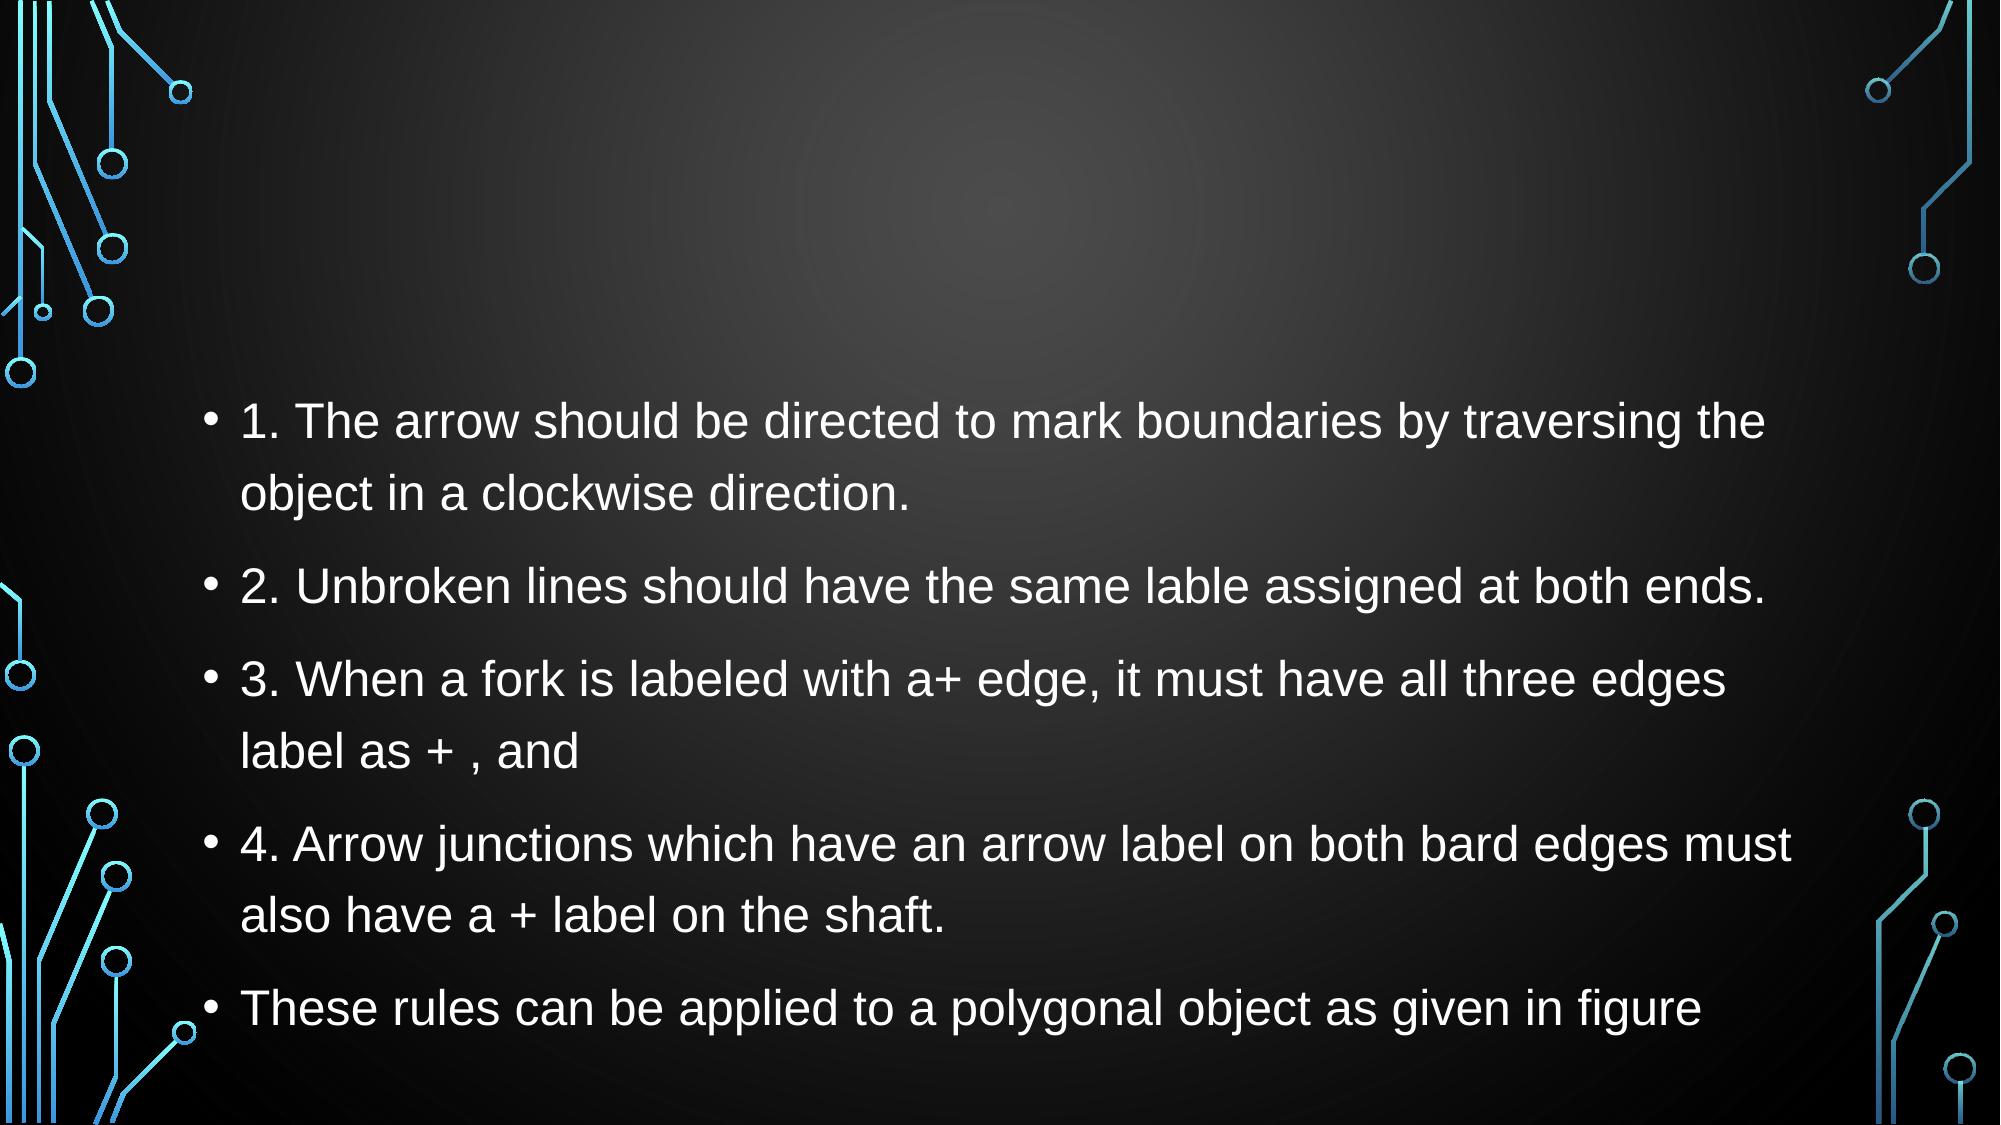

#
1. The arrow should be directed to mark boundaries by traversing the object in a clockwise direction.
2. Unbroken lines should have the same lable assigned at both ends.
3. When a fork is labeled with a+ edge, it must have all three edges label as + , and
4. Arrow junctions which have an arrow label on both bard edges must also have a + label on the shaft.
These rules can be applied to a polygonal object as given in figure